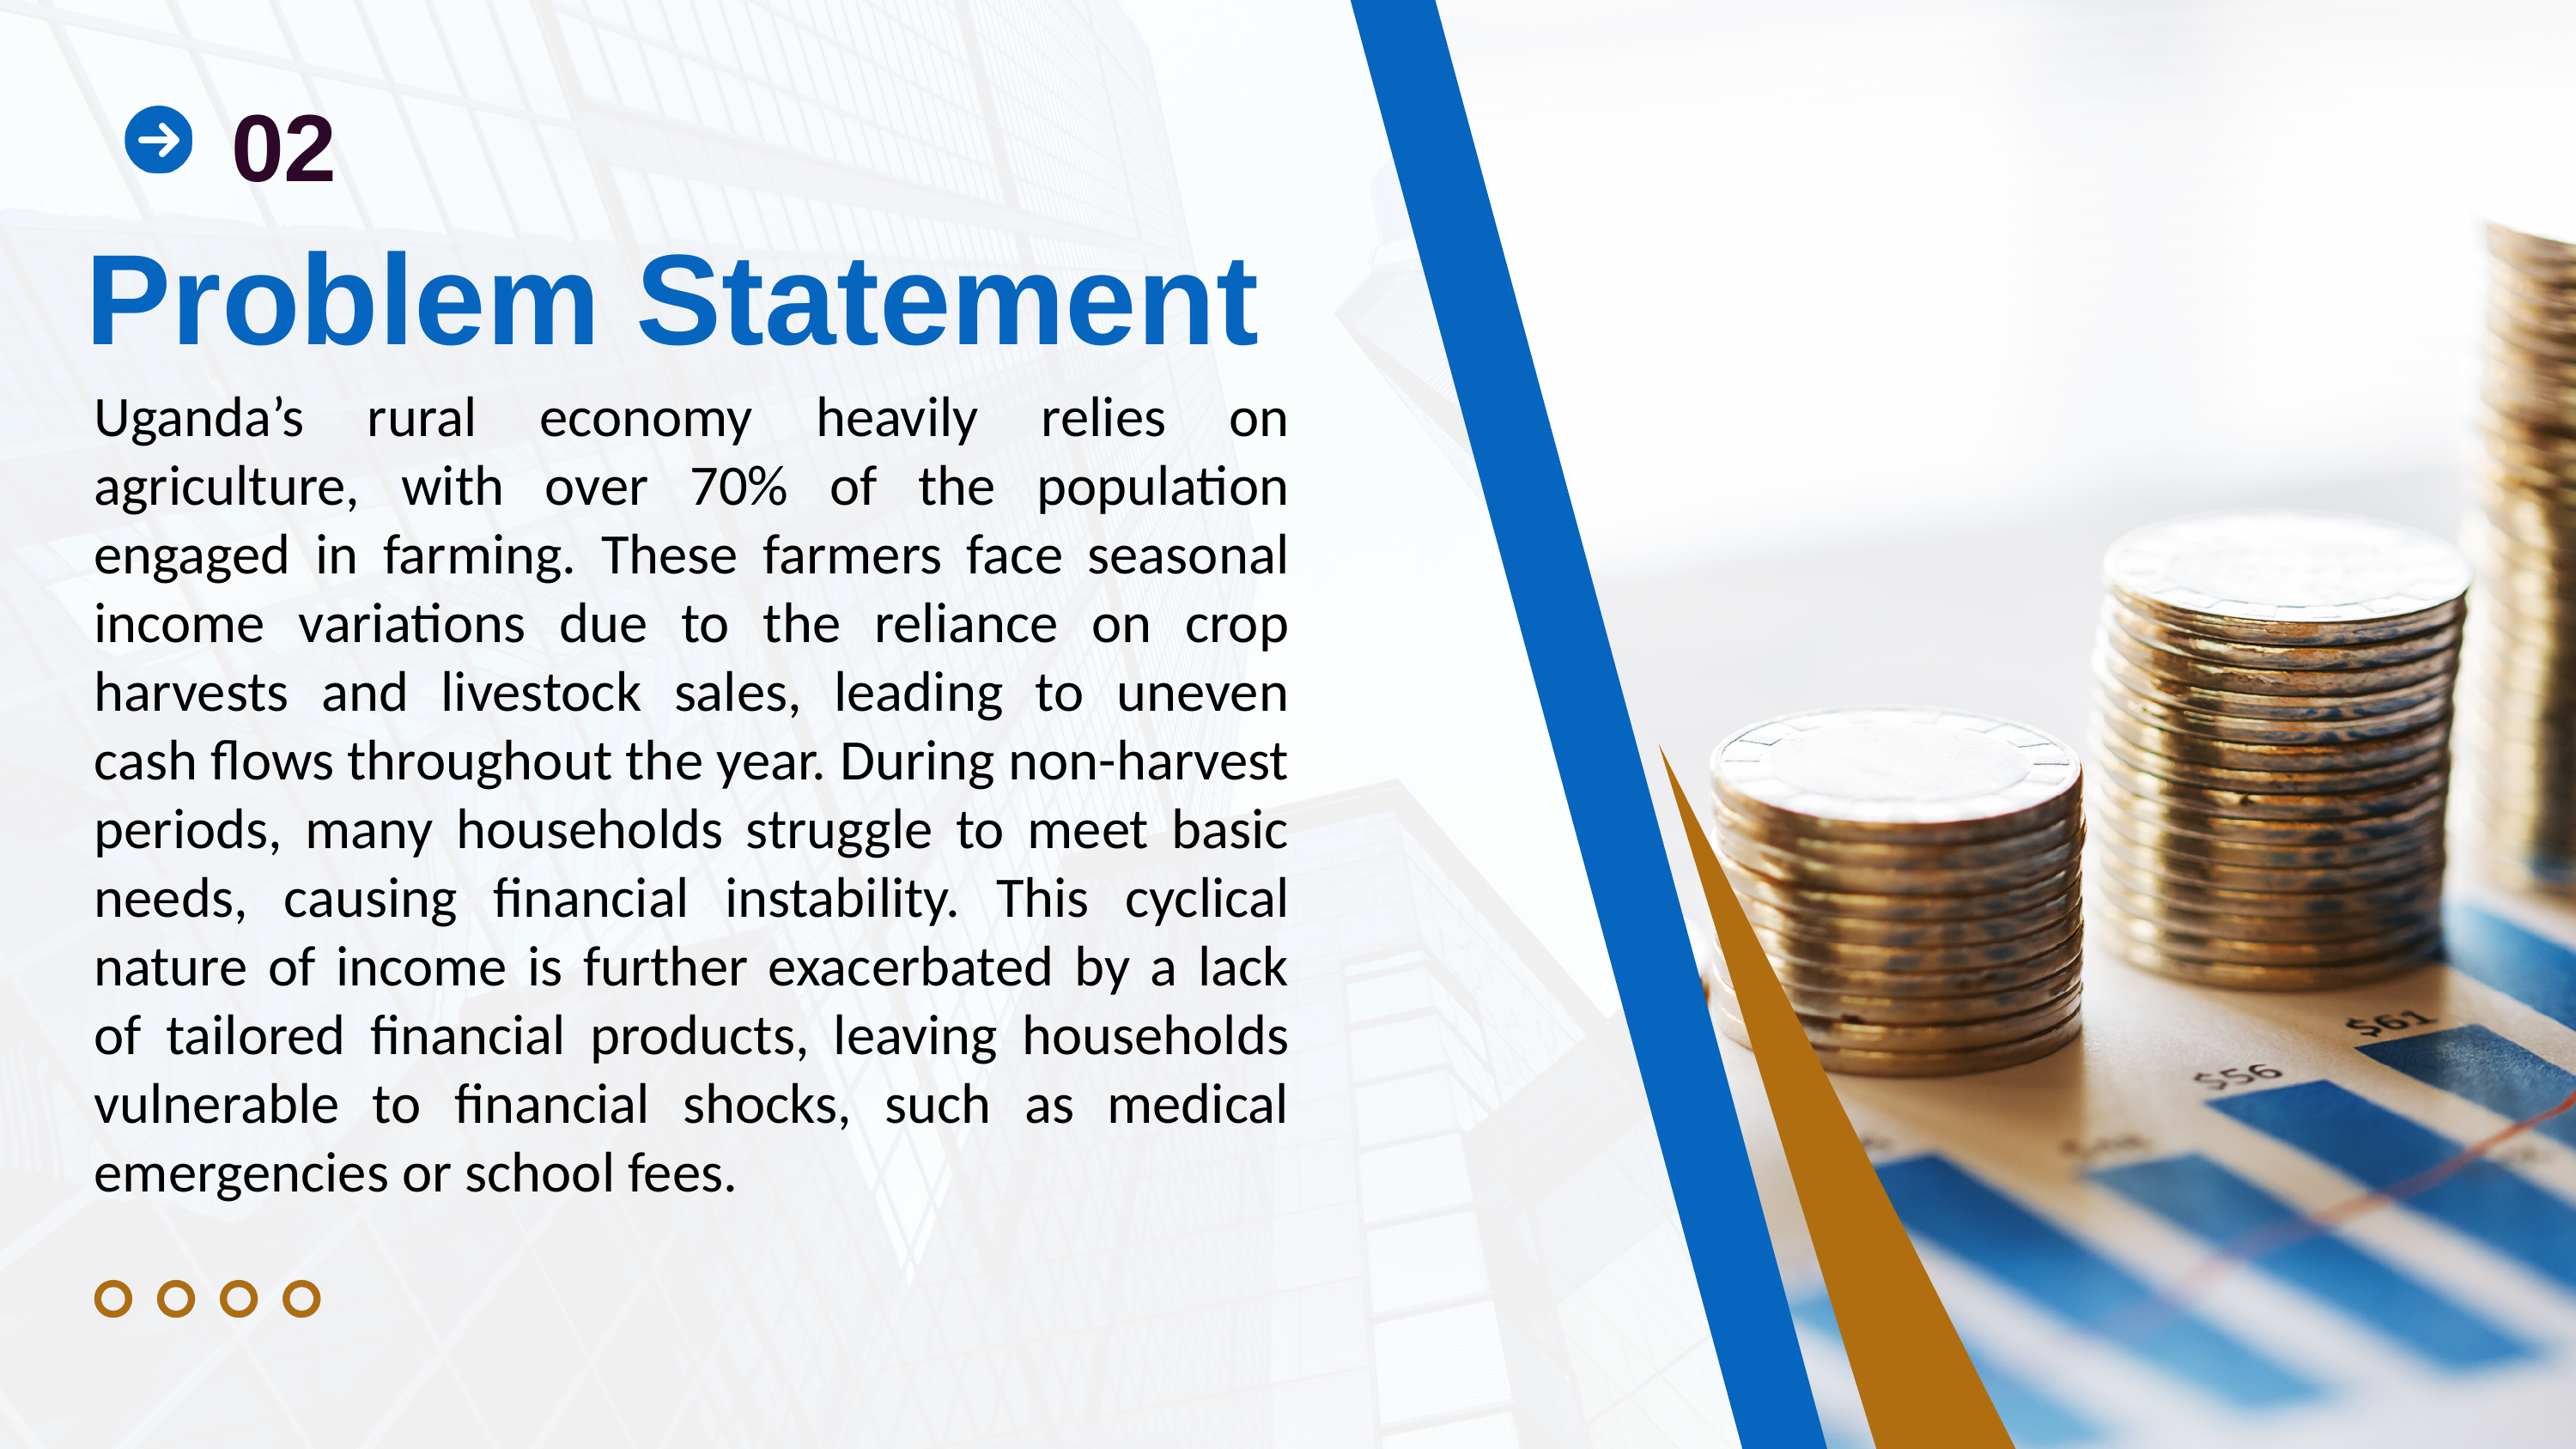

02

Problem Statement
Uganda’s rural economy heavily relies on agriculture, with over 70% of the population engaged in farming. These farmers face seasonal income variations due to the reliance on crop harvests and livestock sales, leading to uneven cash flows throughout the year. During non-harvest periods, many households struggle to meet basic needs, causing financial instability. This cyclical nature of income is further exacerbated by a lack of tailored financial products, leaving households vulnerable to financial shocks, such as medical emergencies or school fees.